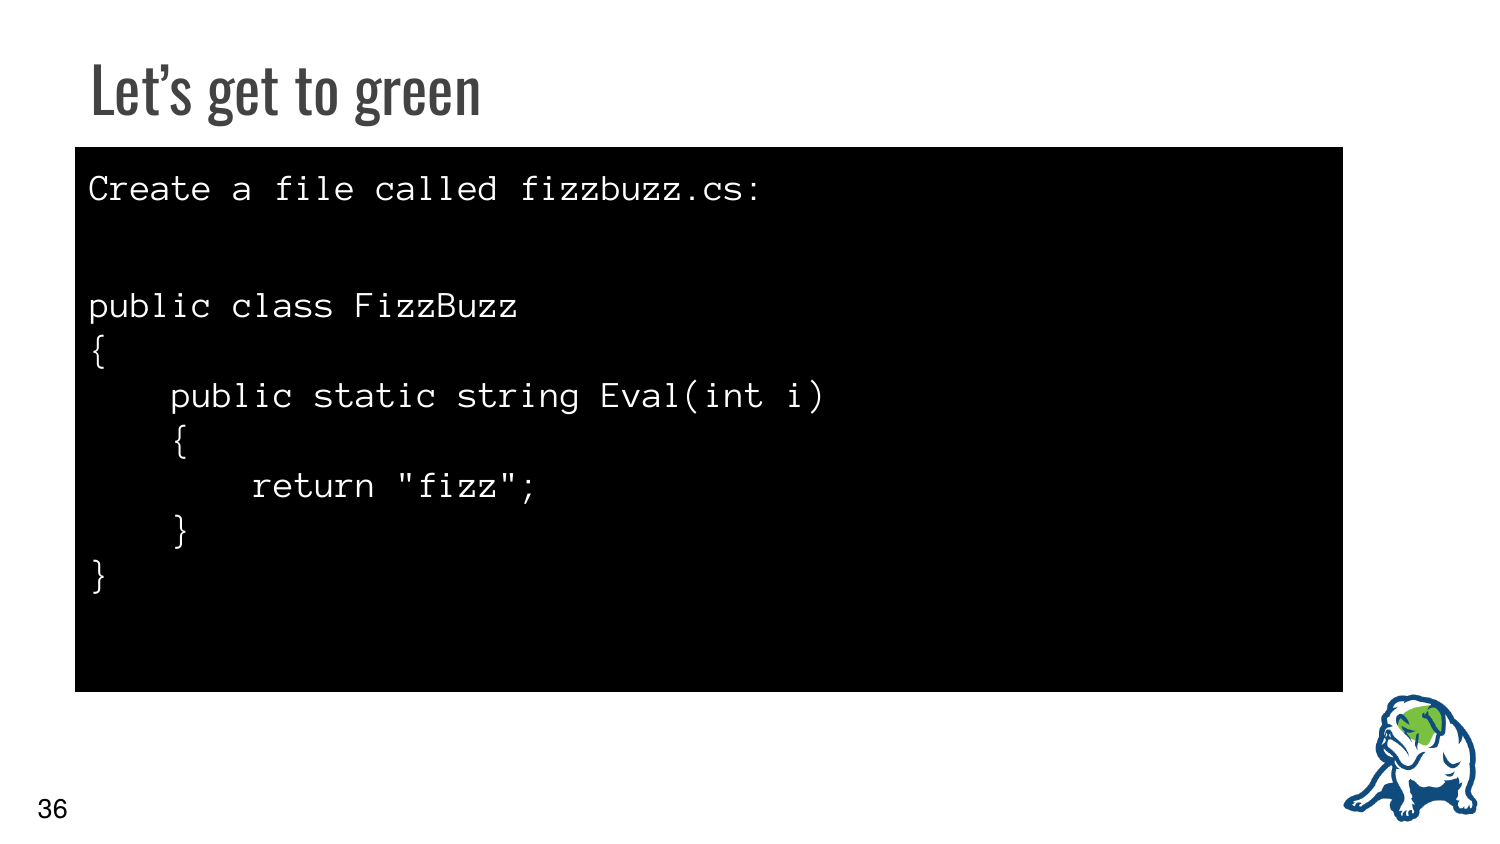

# Let’s get to green
Create a file called fizzbuzz.cs:

public class FizzBuzz
{
    public static string Eval(int i)
    {
        return "fizz";
    }
}

36